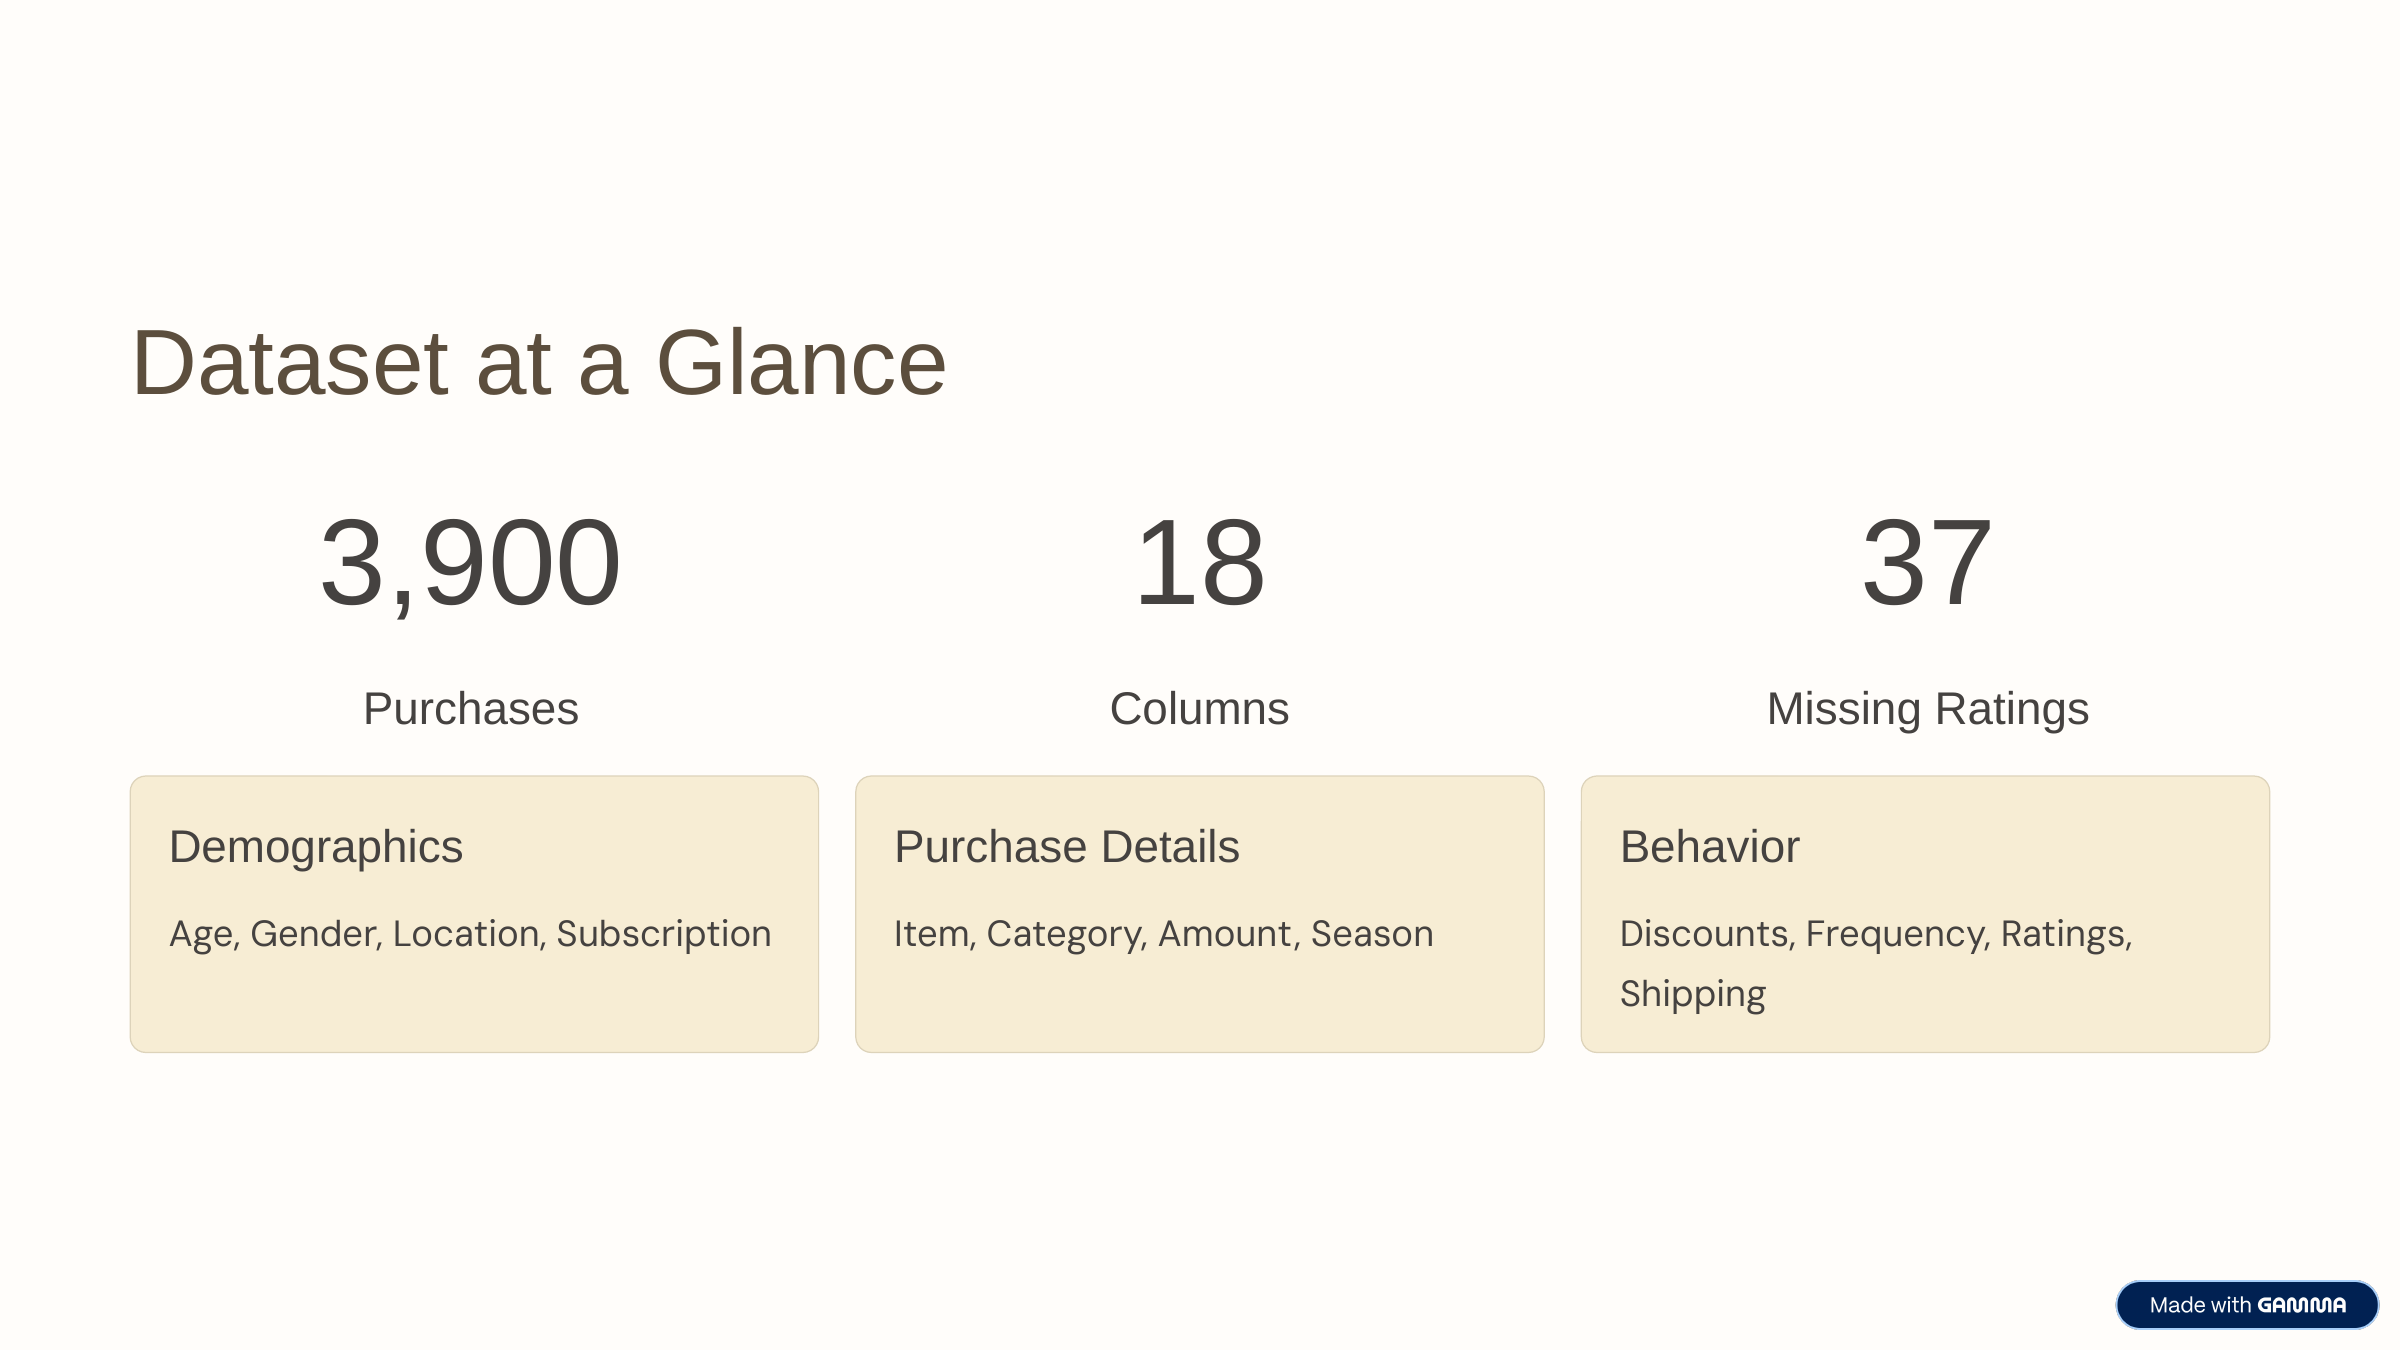

Dataset at a Glance
3,900
18
37
Purchases
Columns
Missing Ratings

Demographics
Purchase Details
Behavior
Age, Gender, Location, Subscription
Item, Category, Amount, Season
Discounts, Frequency, Ratings, Shipping